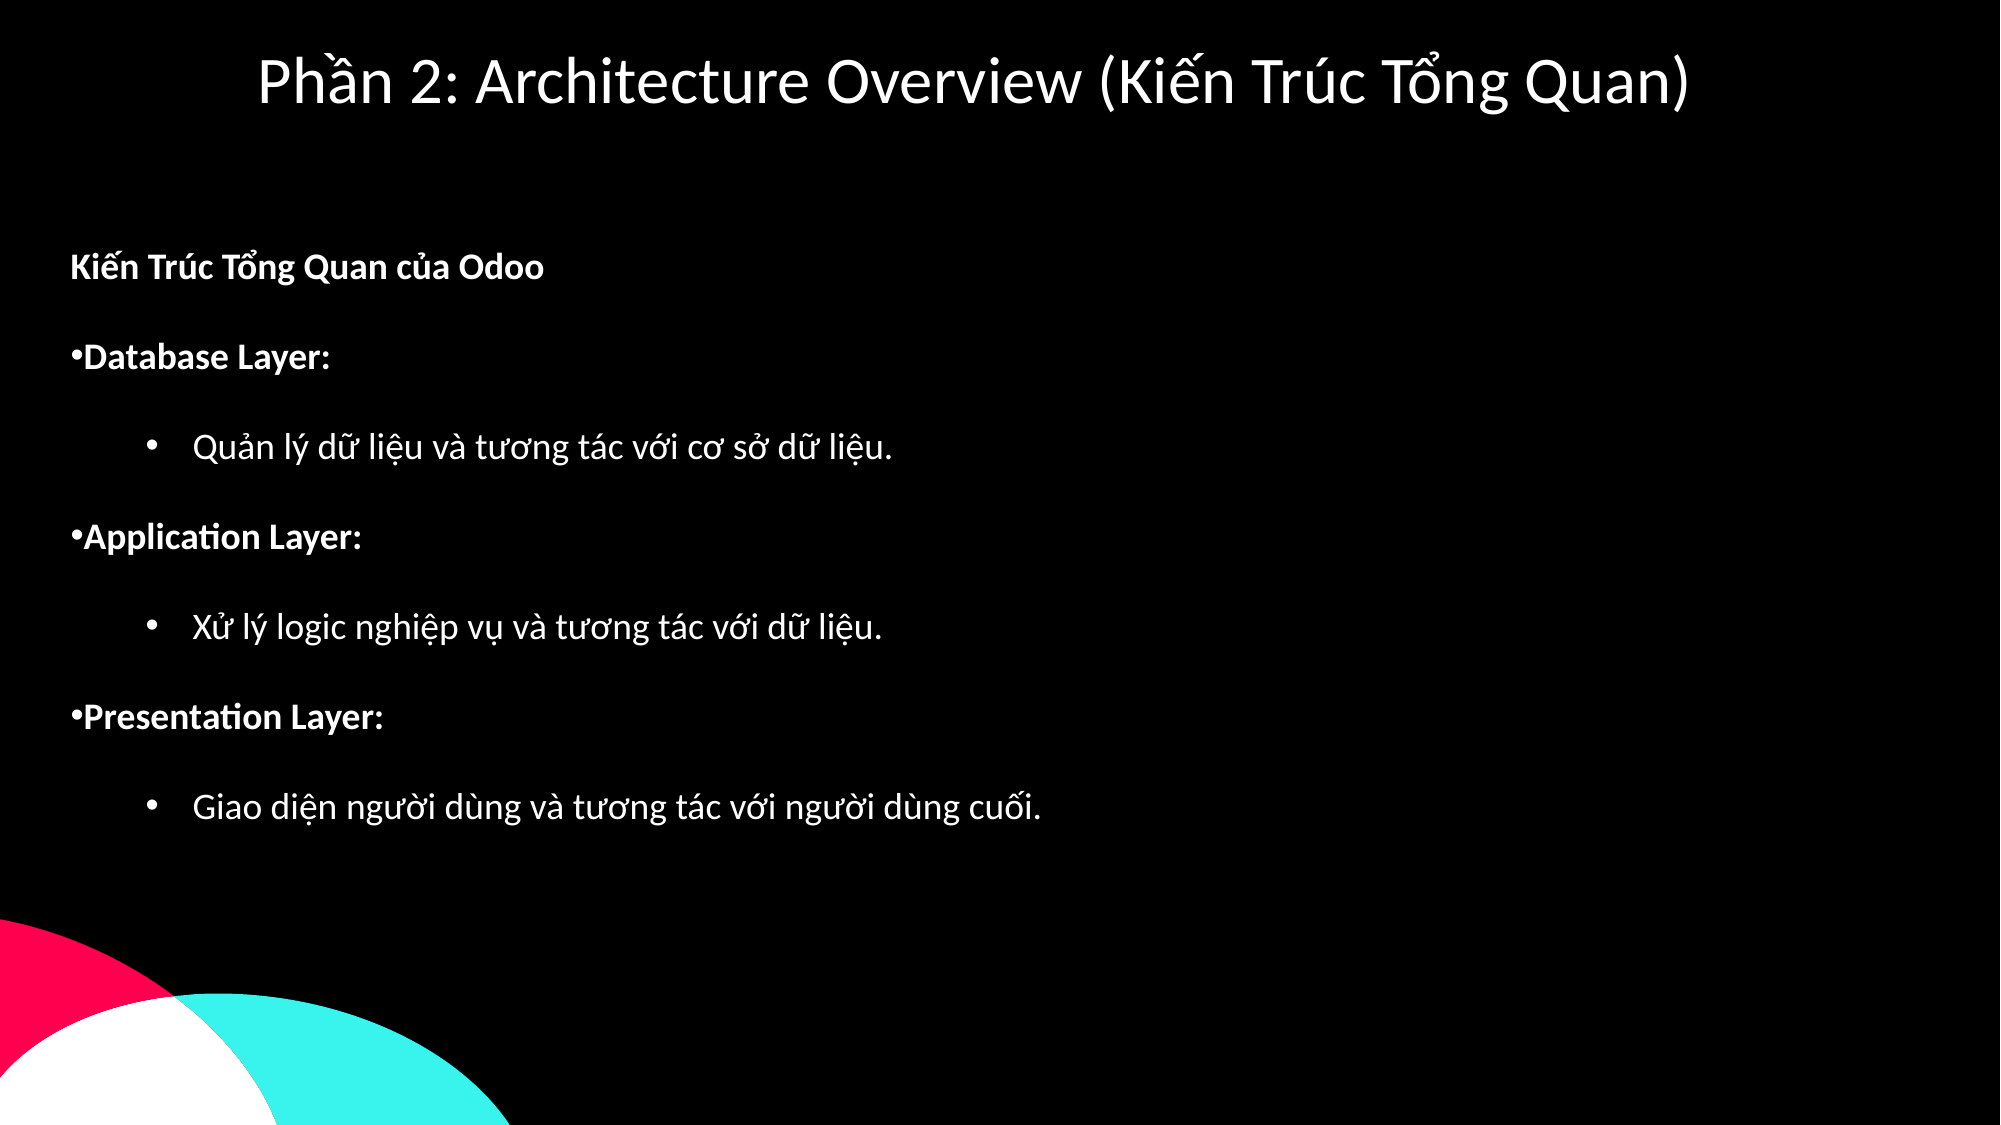

Phần 2: Architecture Overview (Kiến Trúc Tổng Quan)
Kiến Trúc Tổng Quan của Odoo

Database Layer:

Quản lý dữ liệu và tương tác với cơ sở dữ liệu.

Application Layer:

Xử lý logic nghiệp vụ và tương tác với dữ liệu.

Presentation Layer:

Giao diện người dùng và tương tác với người dùng cuối.